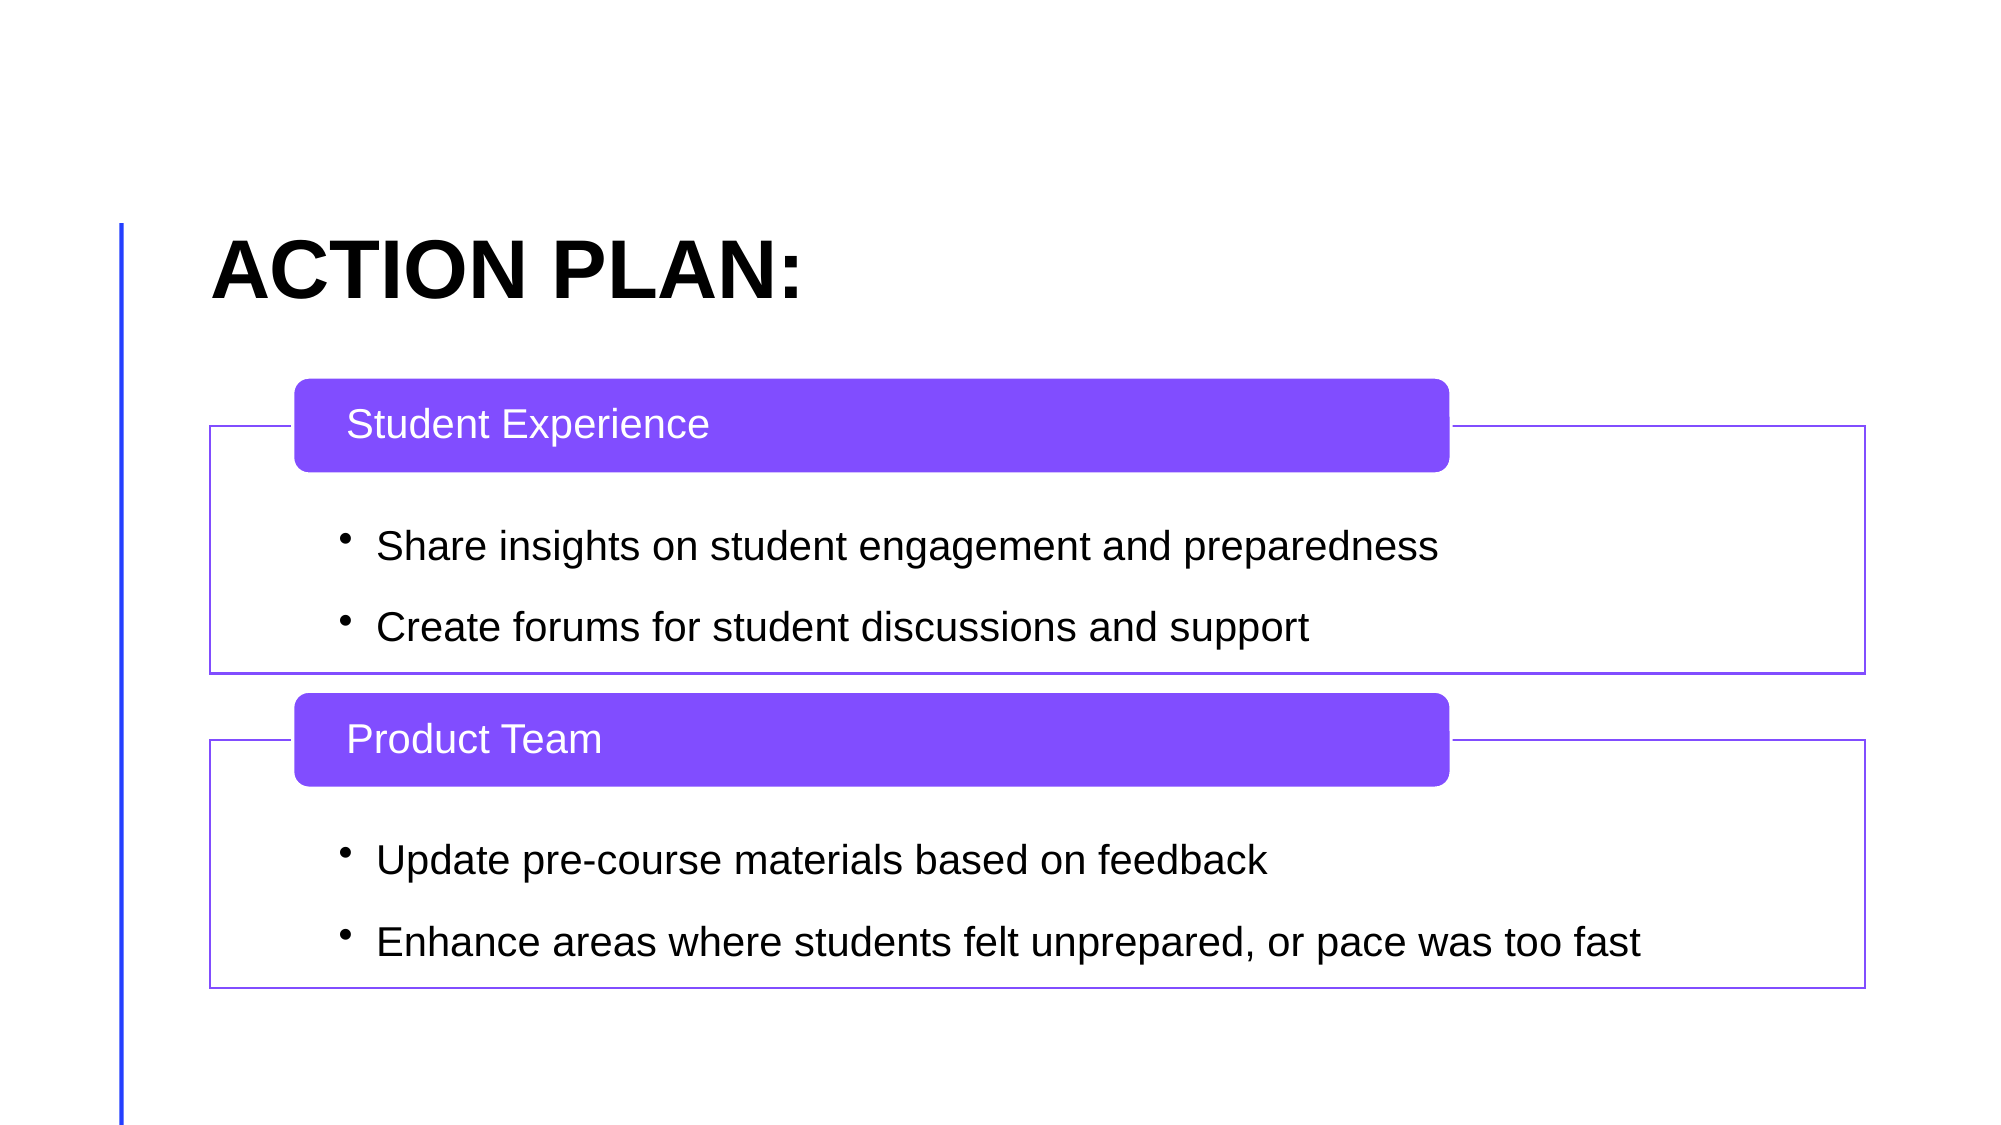

# Action plan:
Share insights on student engagement and preparedness
Create forums for student discussions and support
Student Experience
Update pre-course materials based on feedback
Enhance areas where students felt unprepared, or pace was too fast
Product Team